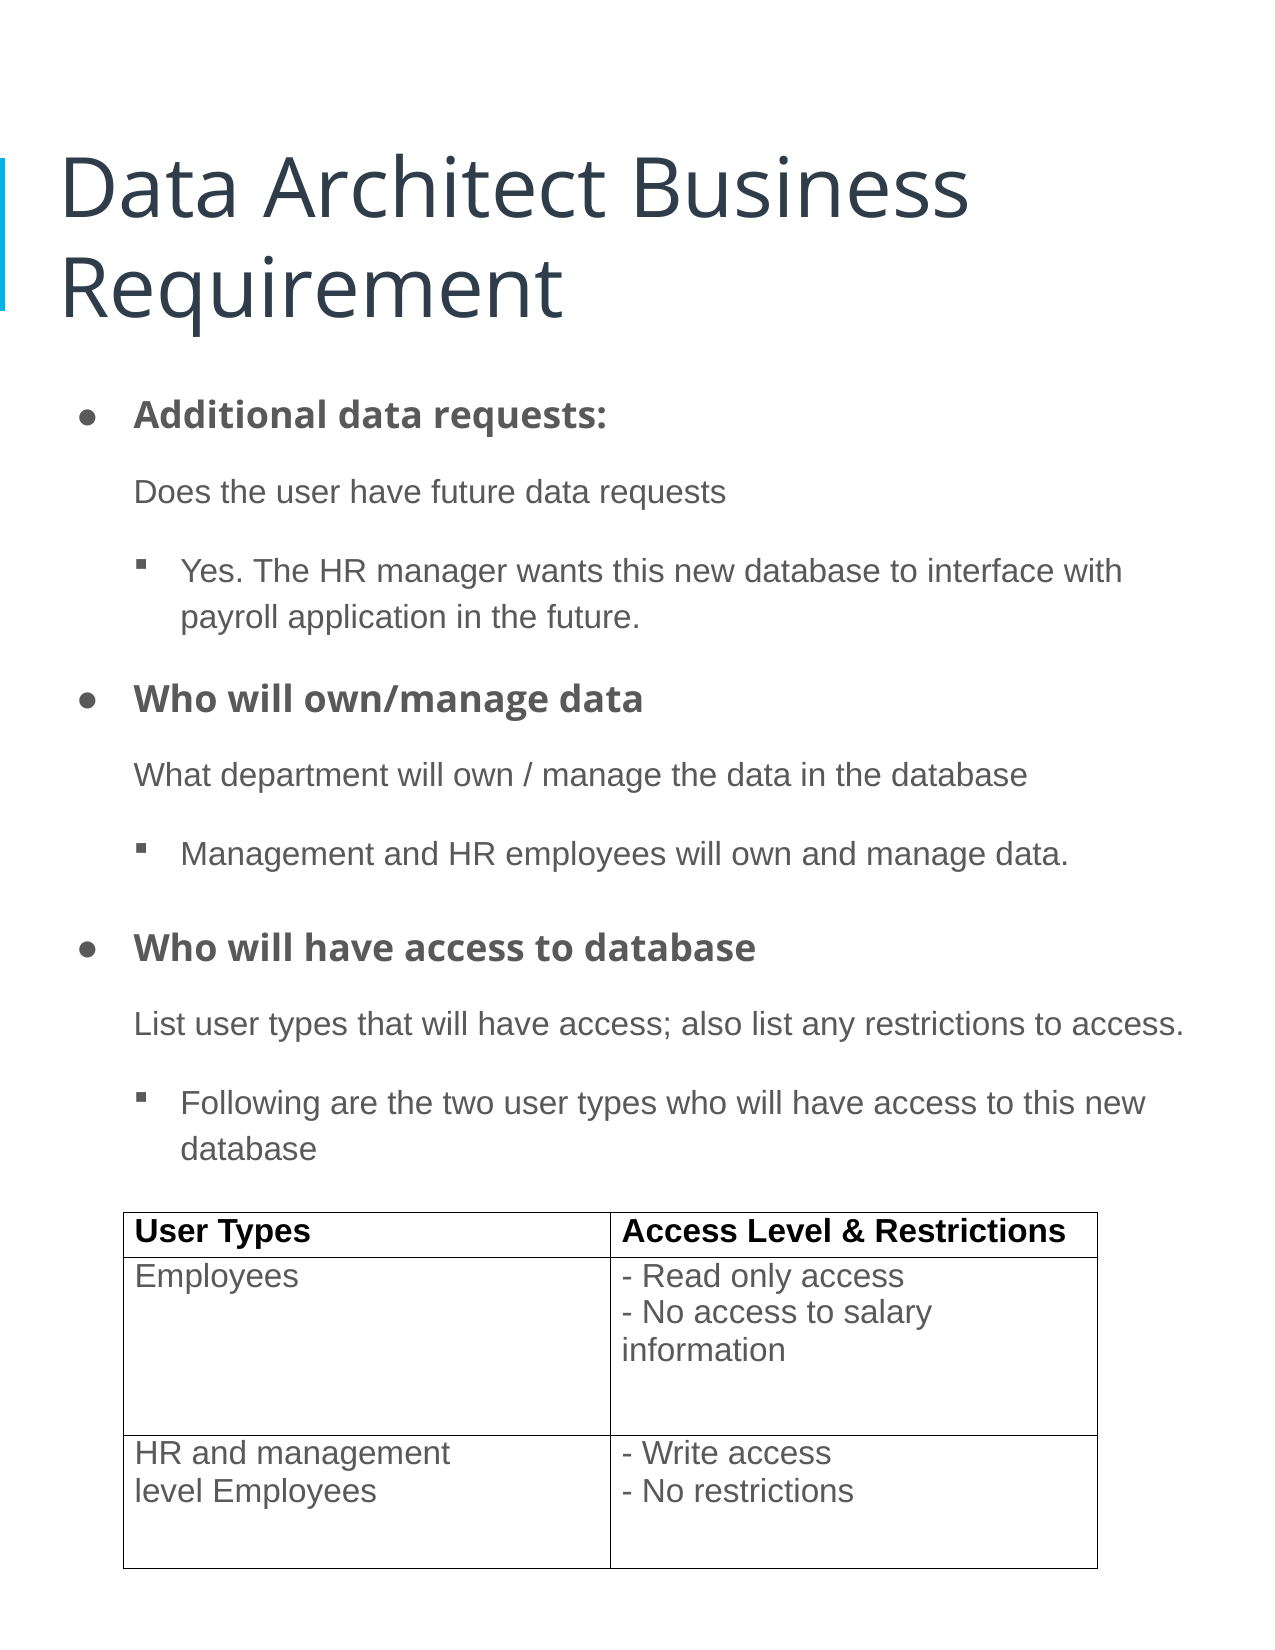

# Data Architect Business Requirement
Additional data requests:
Does the user have future data requests
Yes. The HR manager wants this new database to interface with payroll application in the future.
Who will own/manage data
What department will own / manage the data in the database
Management and HR employees will own and manage data.

Who will have access to database
List user types that will have access; also list any restrictions to access.
Following are the two user types who will have access to this new database

| User Types | Access Level & Restrictions |
| --- | --- |
| Employees | - Read only access - No access to salary information |
| HR and management level Employees | - Write access - No restrictions |